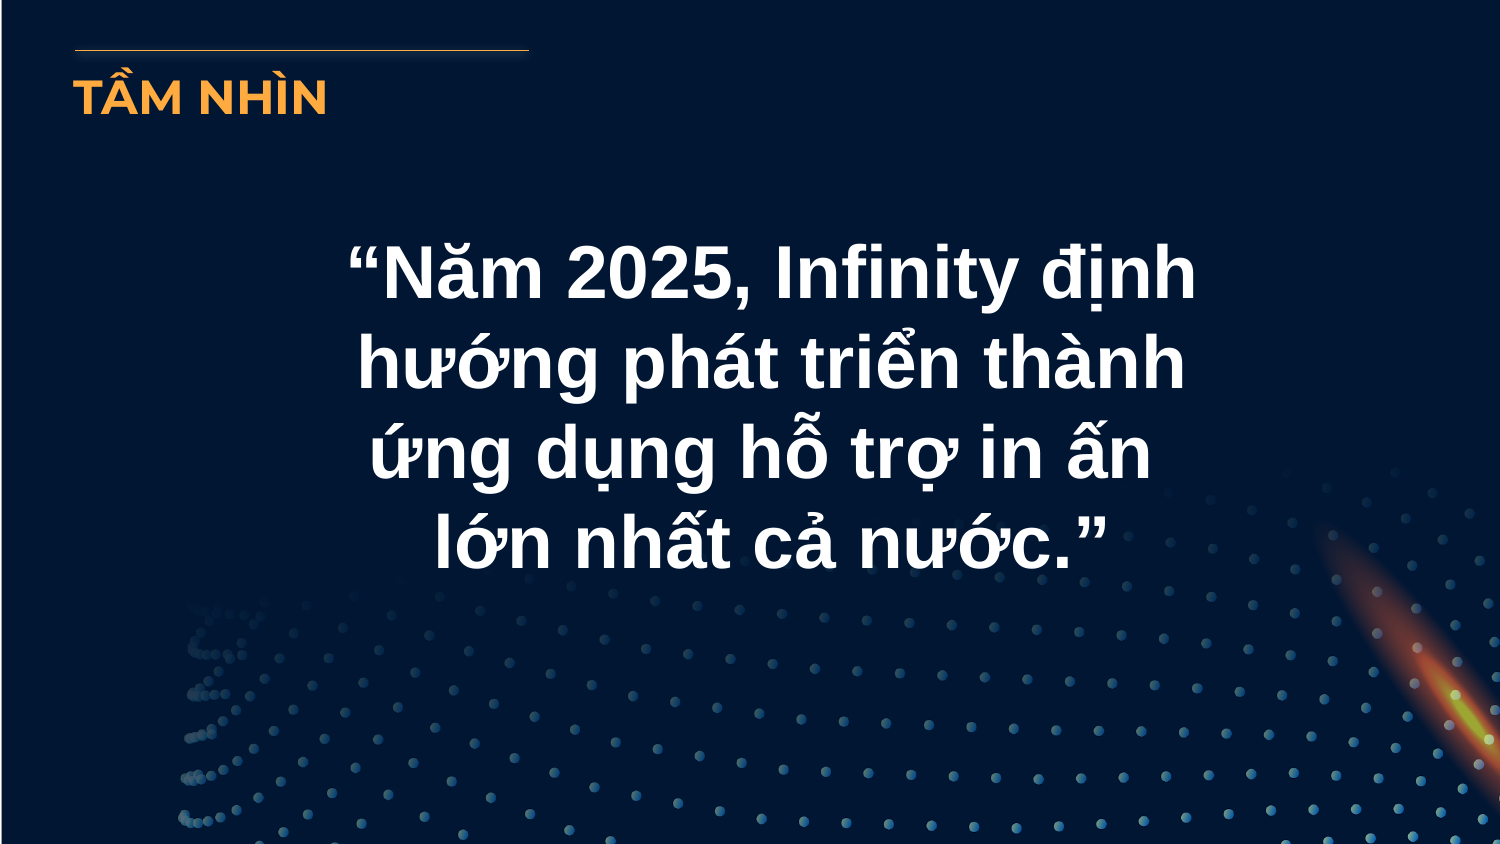

TẦM NHÌN
# “Năm 2025, Infinity định hướng phát triển thành ứng dụng hỗ trợ in ấn lớn nhất cả nước.”